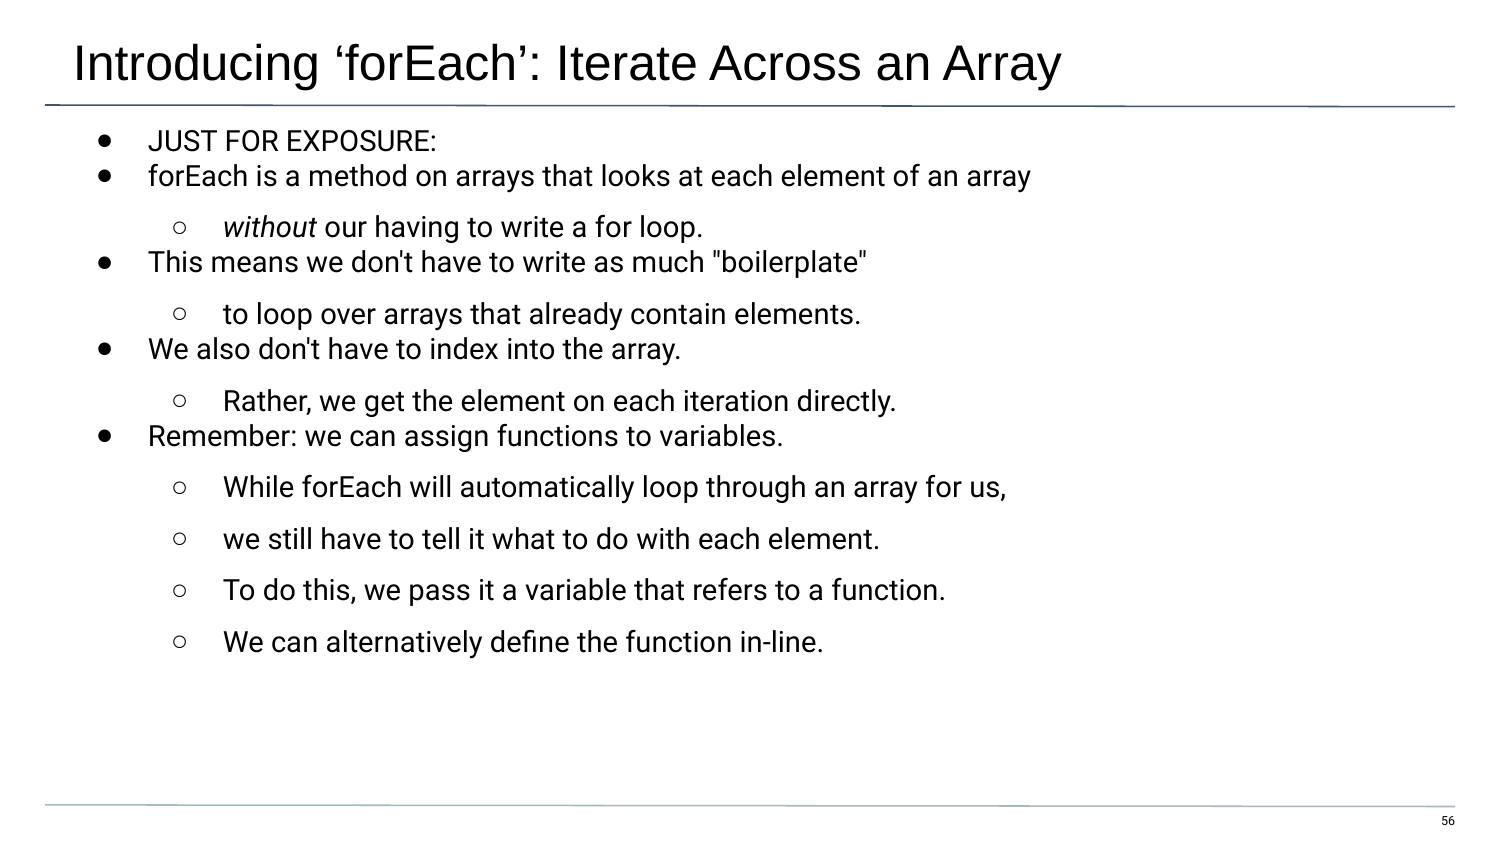

# Introducing ‘forEach’: Iterate Across an Array
JUST FOR EXPOSURE:
forEach is a method on arrays that looks at each element of an array
without our having to write a for loop.
This means we don't have to write as much "boilerplate"
to loop over arrays that already contain elements.
We also don't have to index into the array.
Rather, we get the element on each iteration directly.
Remember: we can assign functions to variables.
While forEach will automatically loop through an array for us,
we still have to tell it what to do with each element.
To do this, we pass it a variable that refers to a function.
We can alternatively define the function in-line.